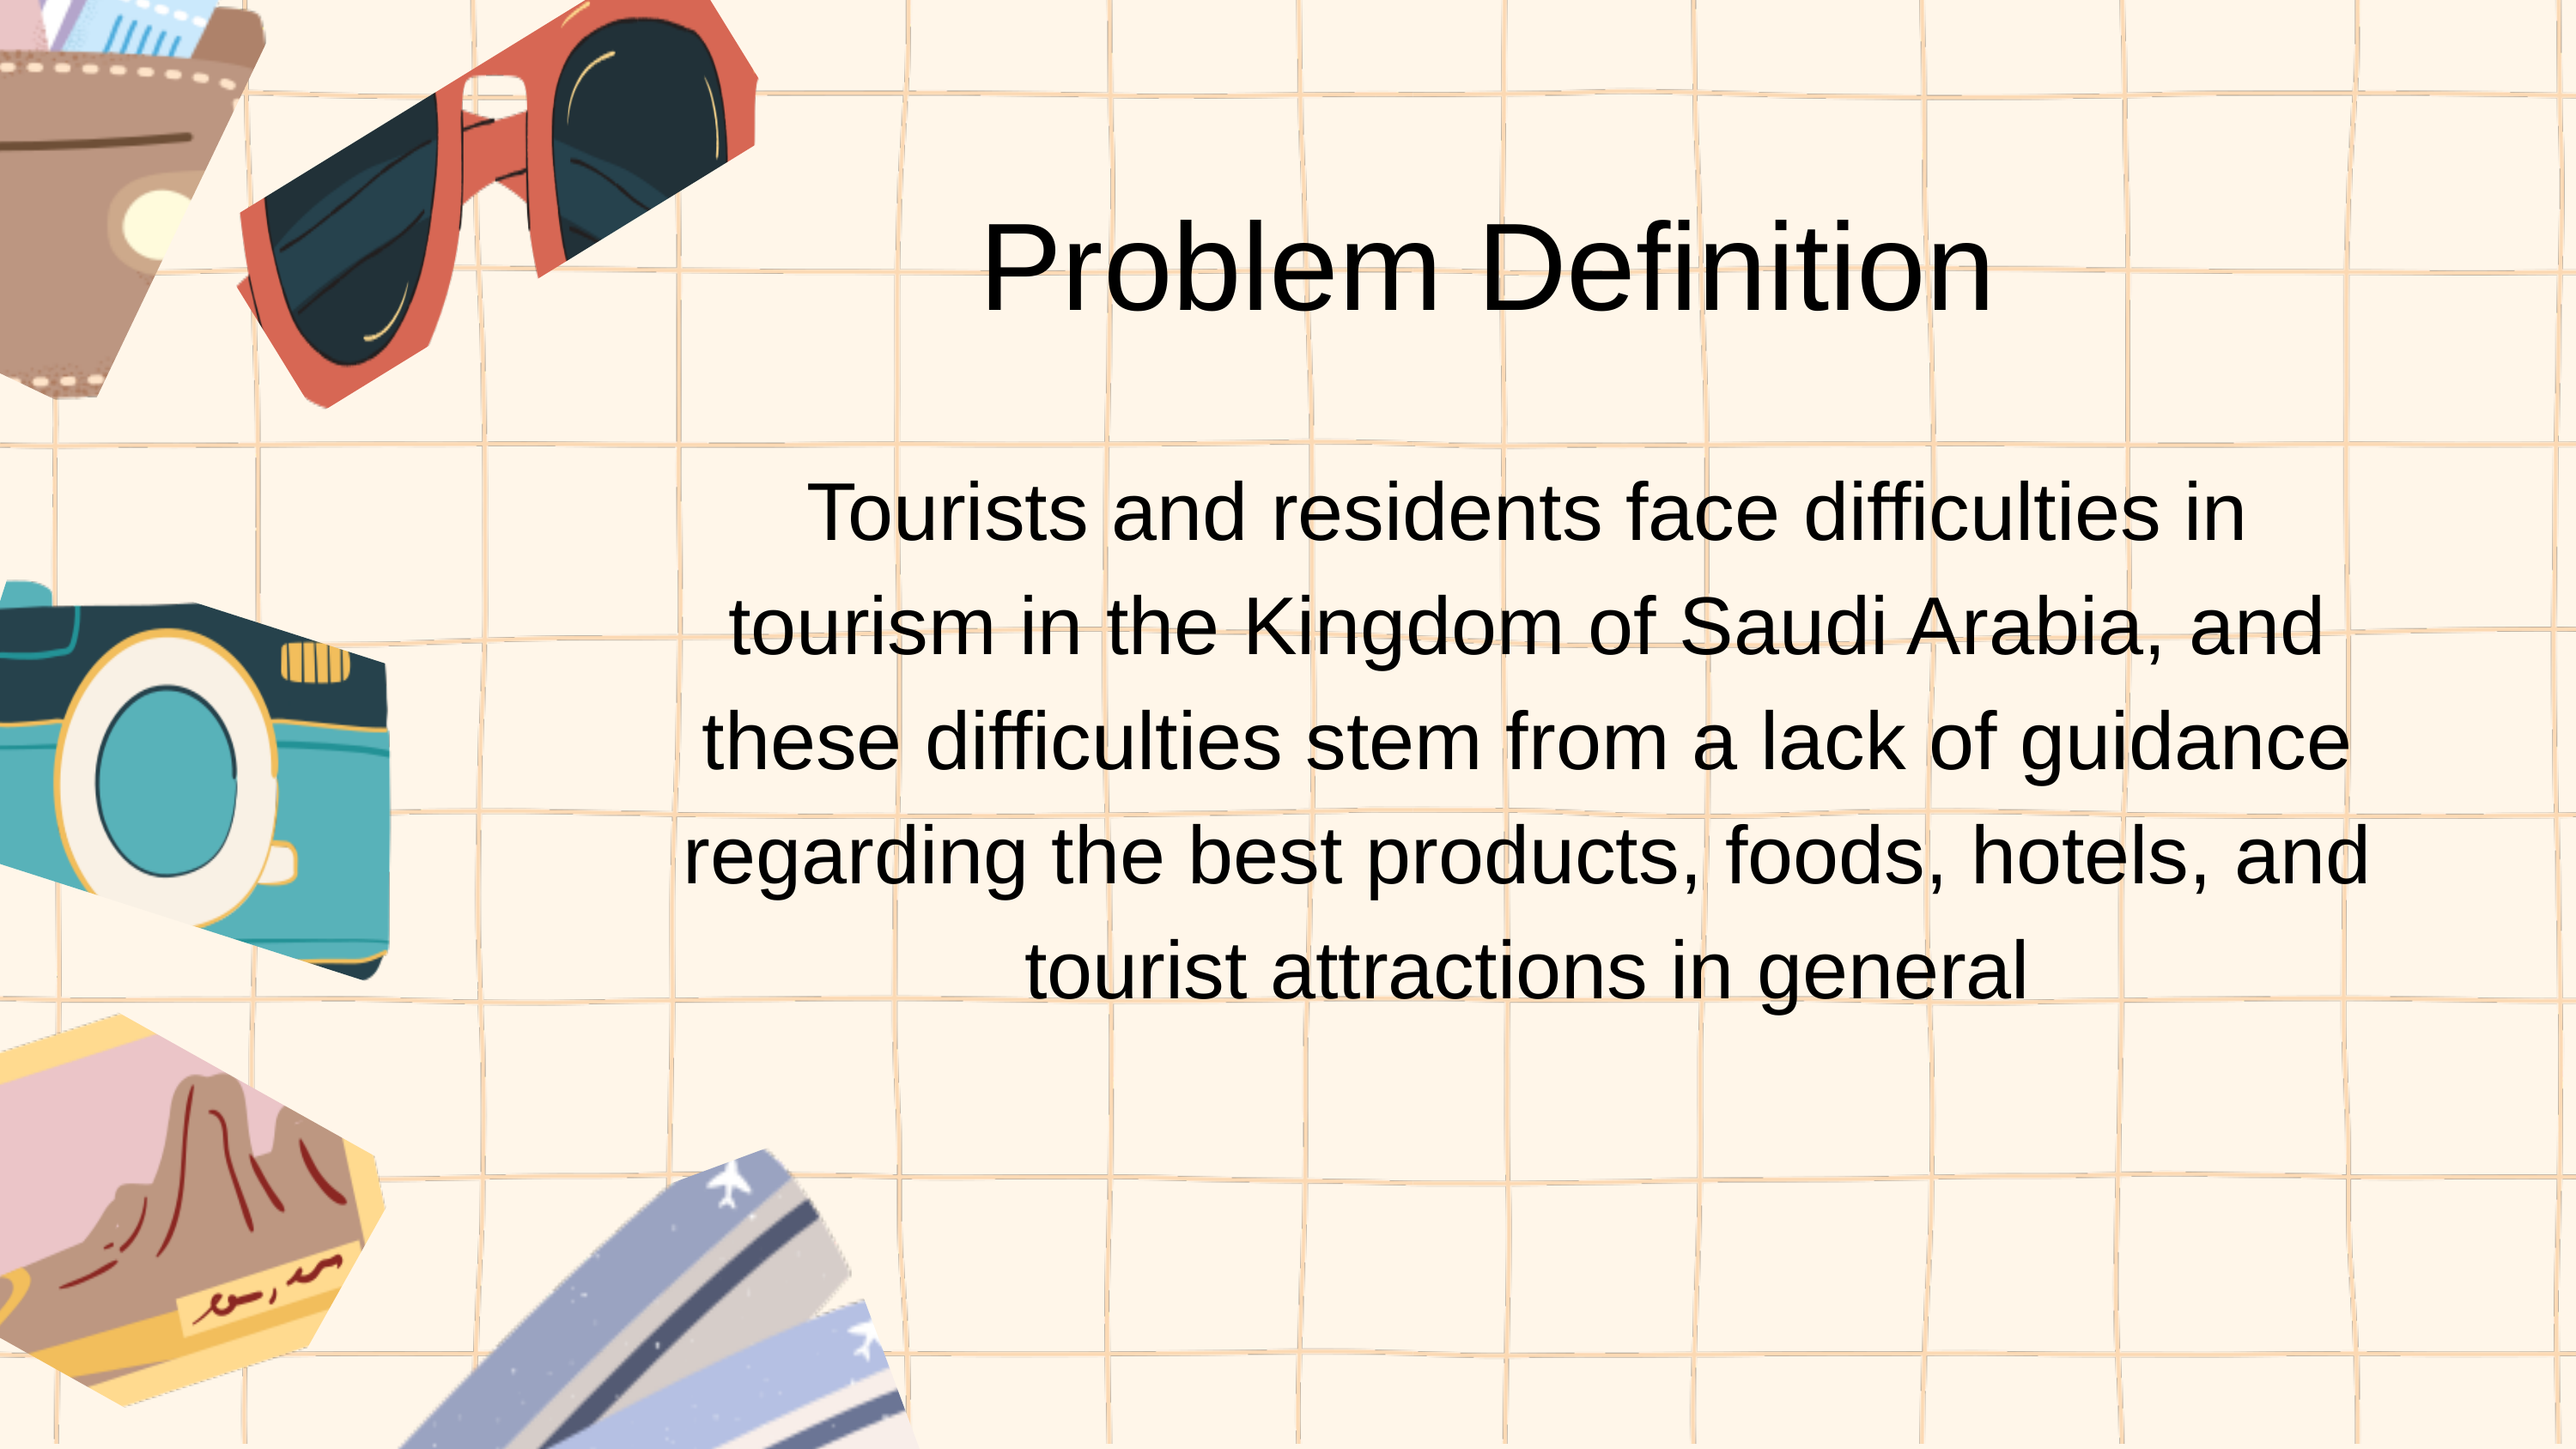

Problem Definition
Tourists and residents face difficulties in tourism in the Kingdom of Saudi Arabia, and these difficulties stem from a lack of guidance regarding the best products, foods, hotels, and tourist attractions in general